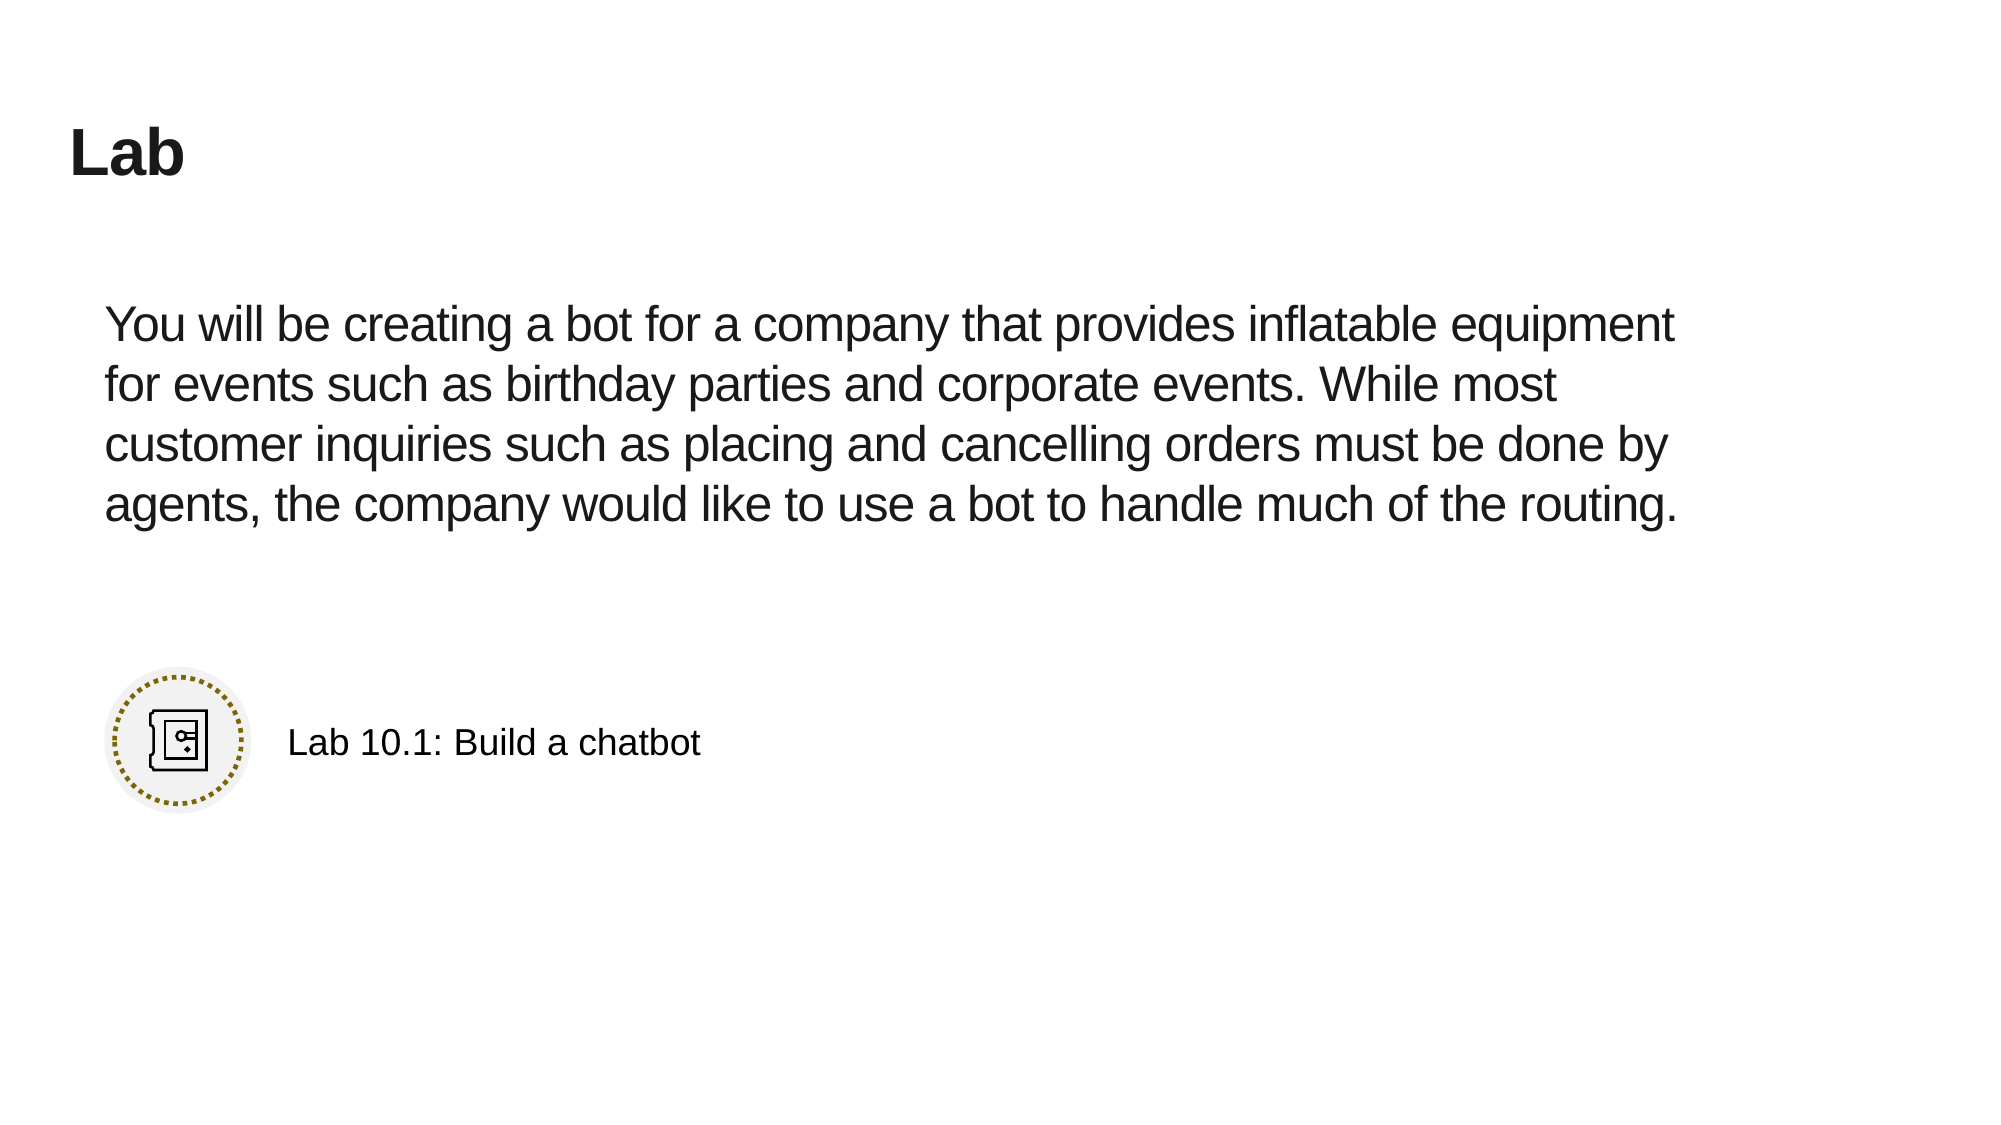

# Lab
You will be creating a bot for a company that provides inflatable equipment for events such as birthday parties and corporate events. While most customer inquiries such as placing and cancelling orders must be done by agents, the company would like to use a bot to handle much of the routing.

Lab 10.1: Build a chatbot